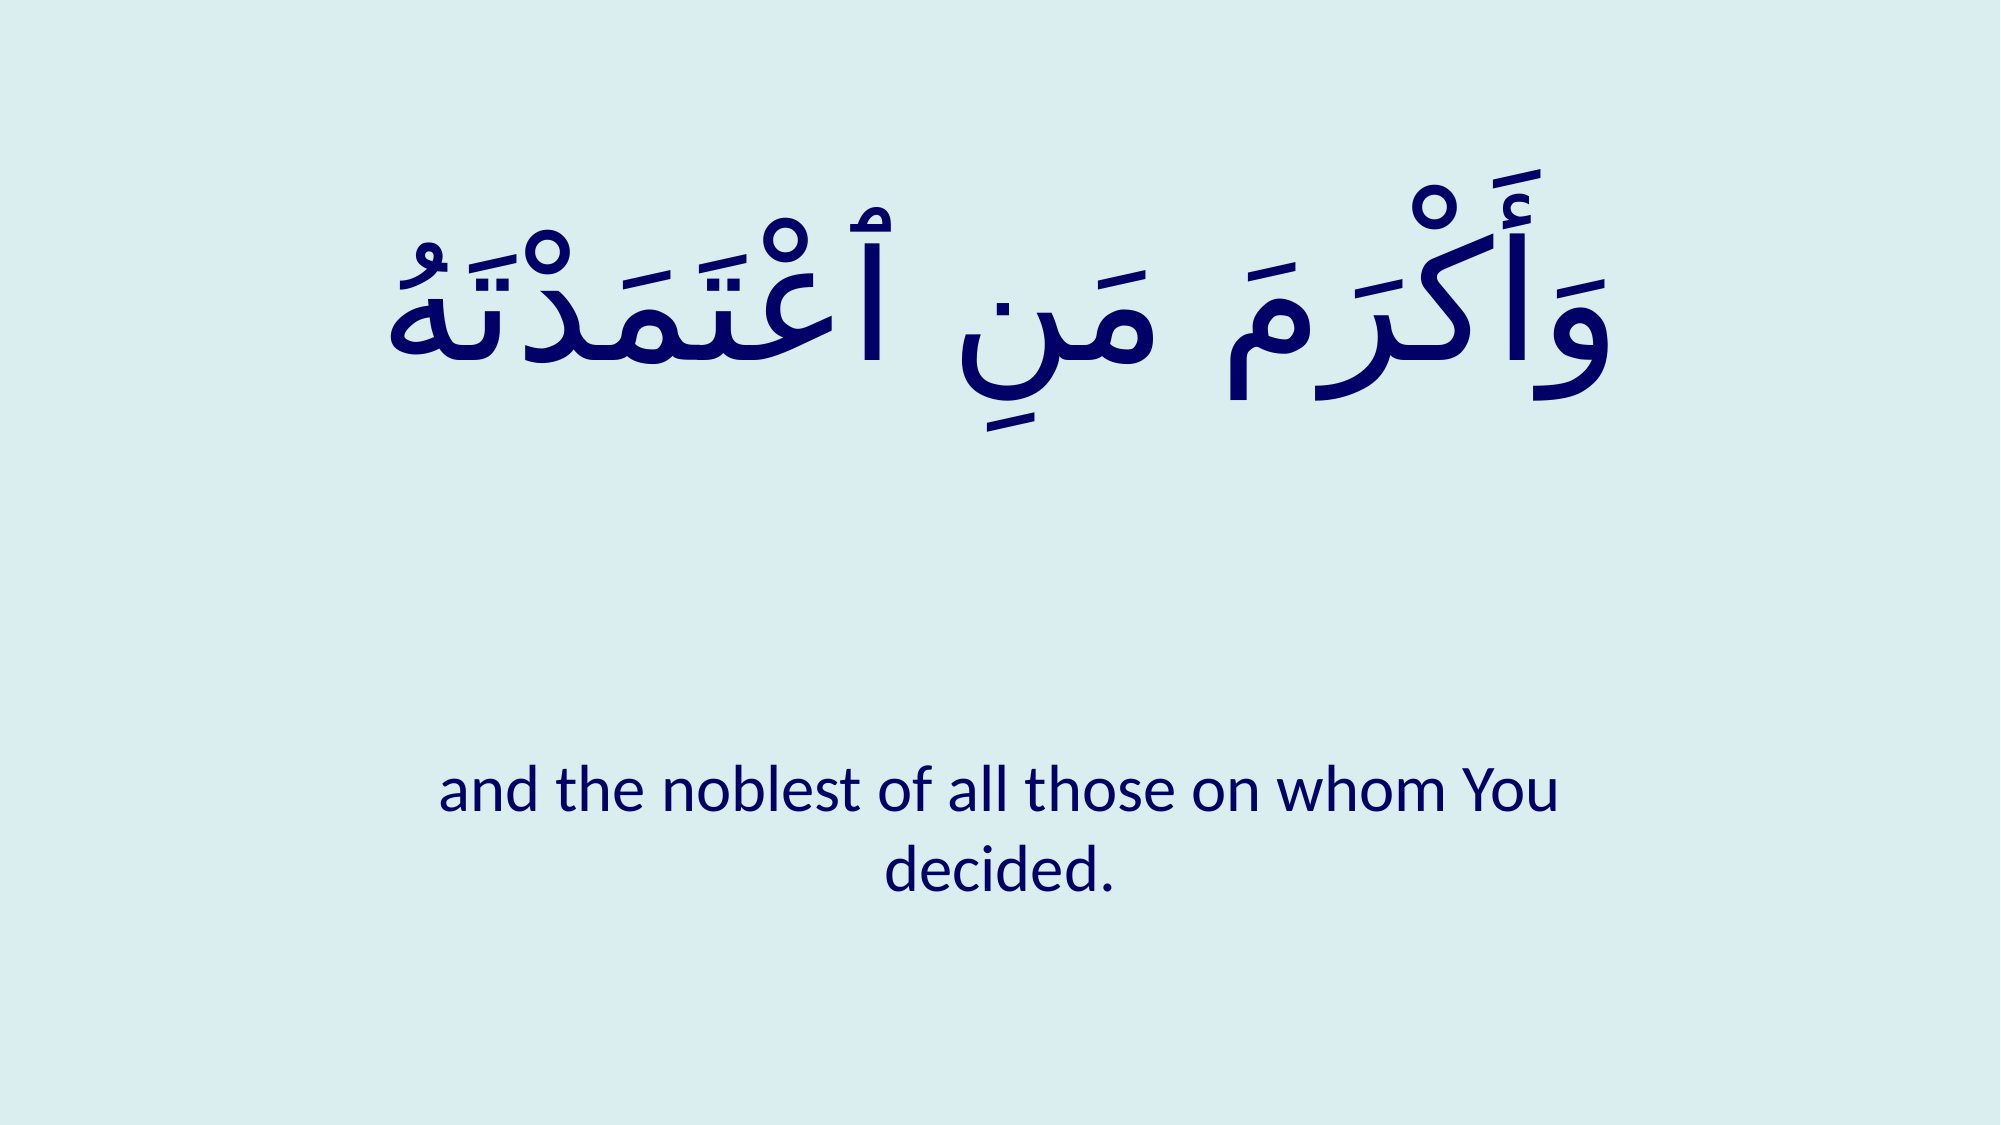

# وَأَكْرَمَ مَنِ ٱعْتَمَدْتَهُ
and the noblest of all those on whom You decided.